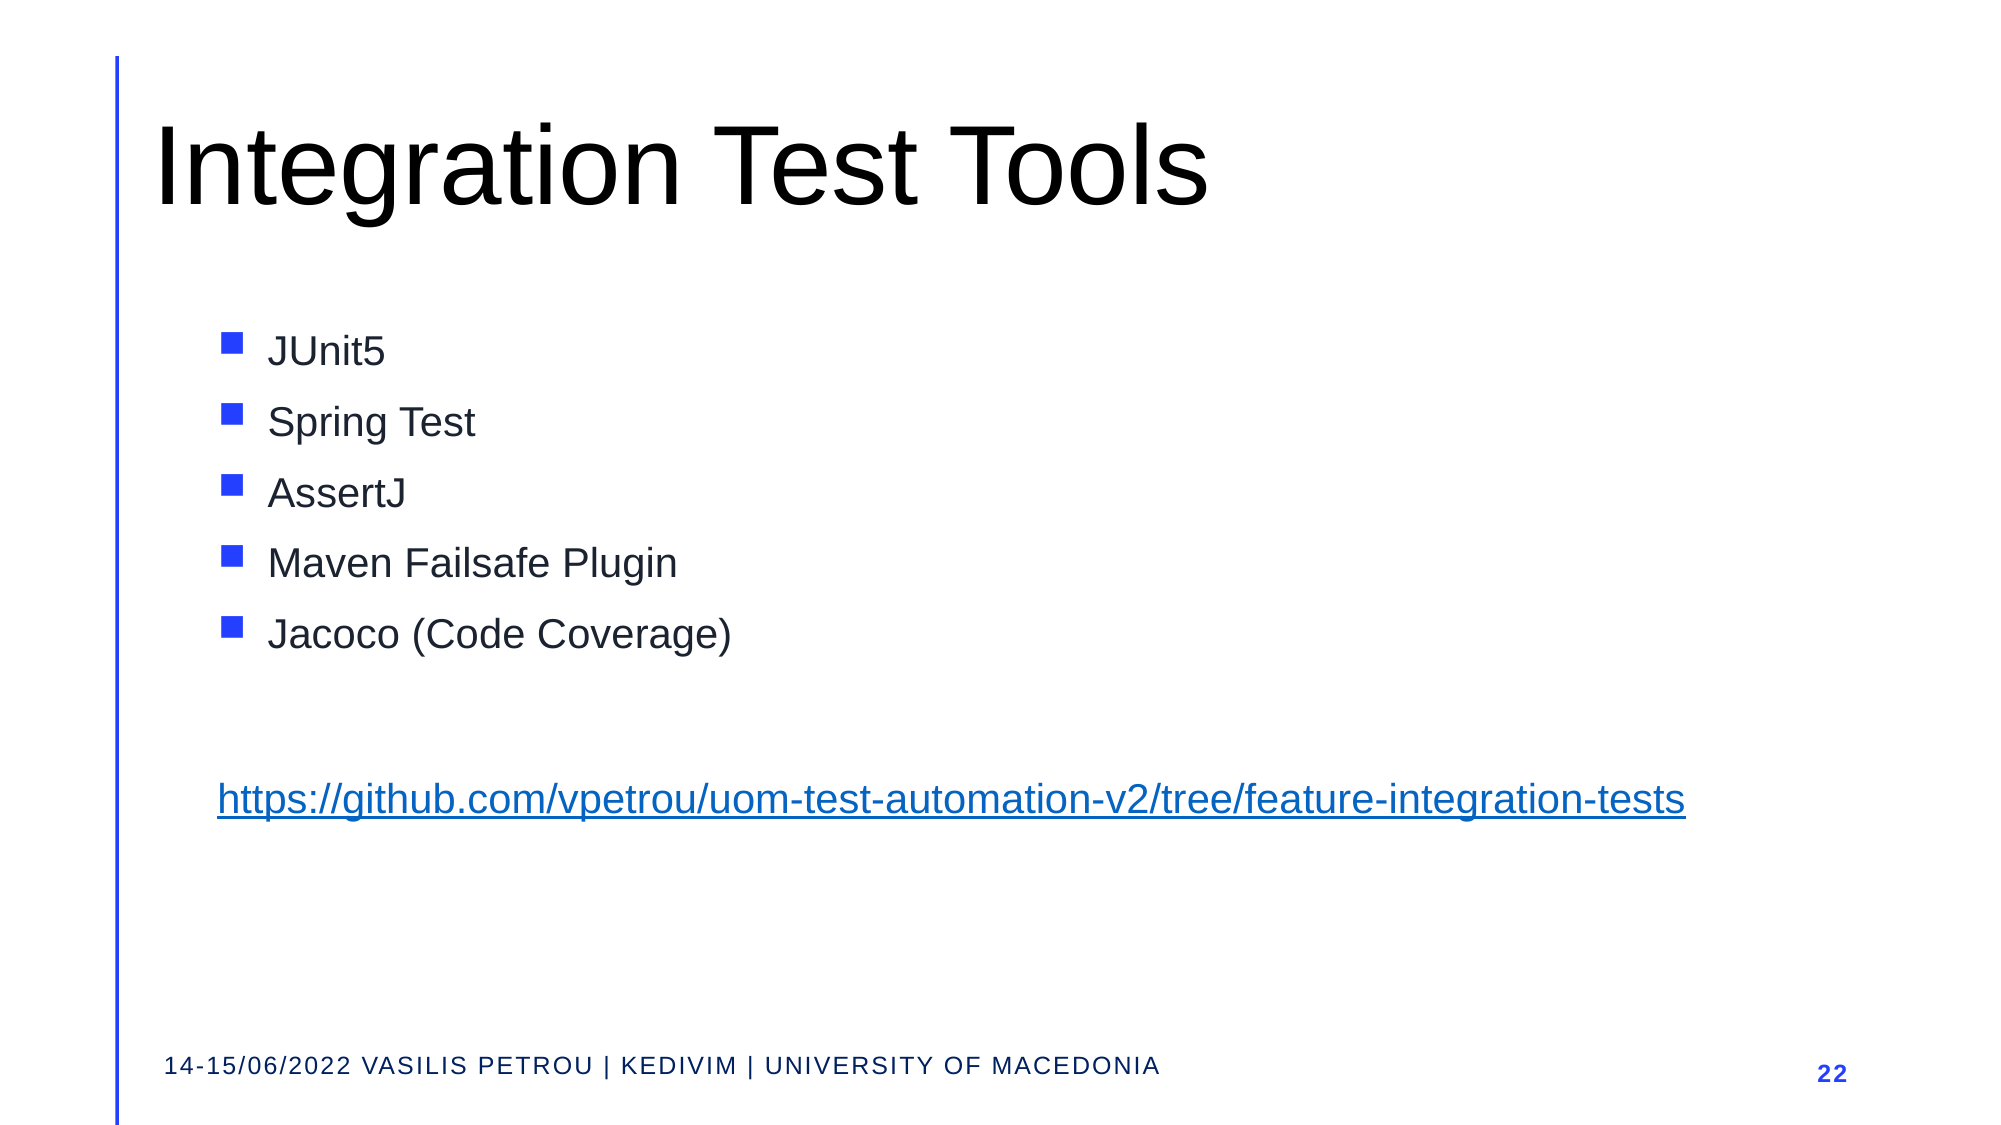

# Integration Test Tools
JUnit5
Spring Test
AssertJ
Maven Failsafe Plugin
Jacoco (Code Coverage)

https://github.com/vpetrou/uom-test-automation-v2/tree/feature-integration-tests

14-15/06/2022 VASILIS PETROU | KEDIVIM | UNIVERSITY OF MACEDONIA
22